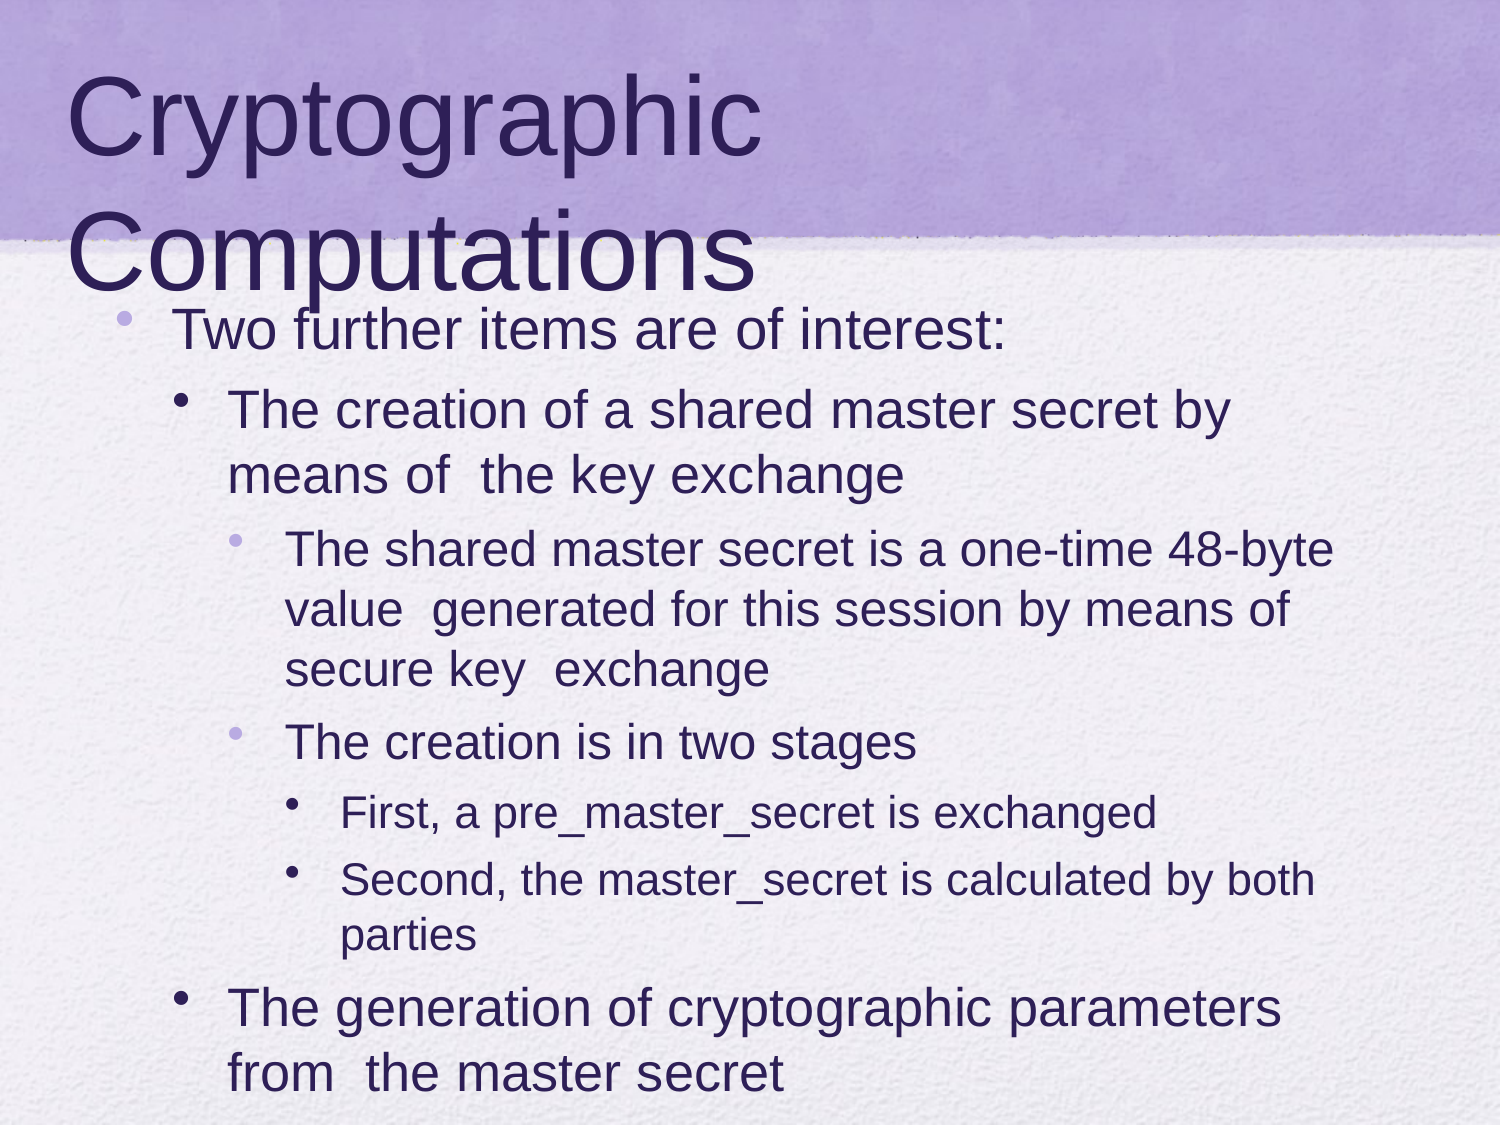

# Cryptographic Computations
Two further items are of interest:
The creation of a shared master secret by means of  the key exchange
The shared master secret is a one-time 48-byte value  generated for this session by means of secure key  exchange
The creation is in two stages
First, a pre_master_secret is exchanged
Second, the master_secret is calculated by both parties
The generation of cryptographic parameters from  the master secret